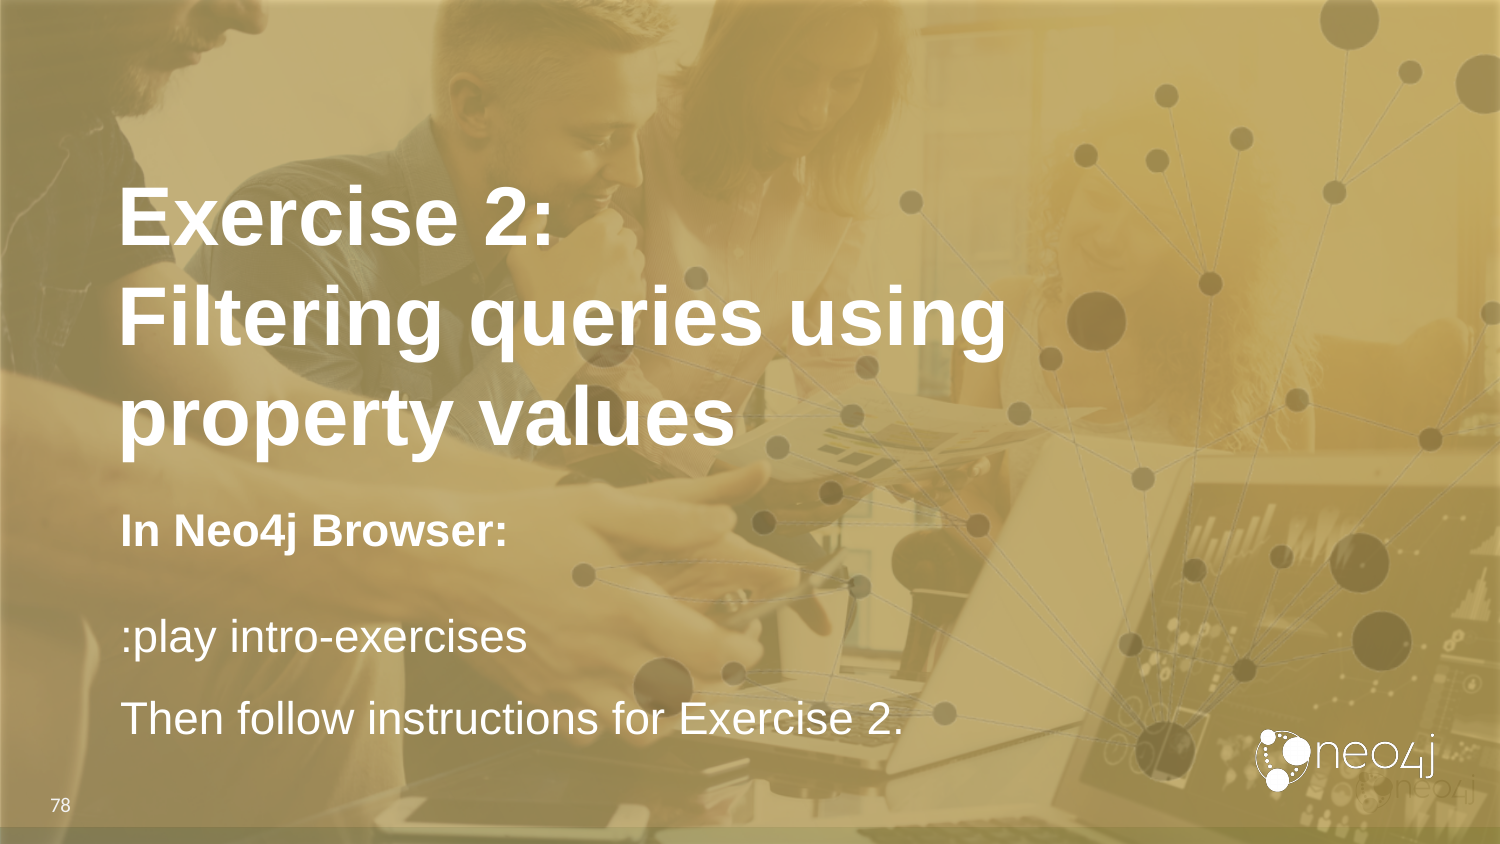

# Exercise 2:
Filtering queries using property values
In Neo4j Browser:
:play intro-exercises
Then follow instructions for Exercise 2.

78